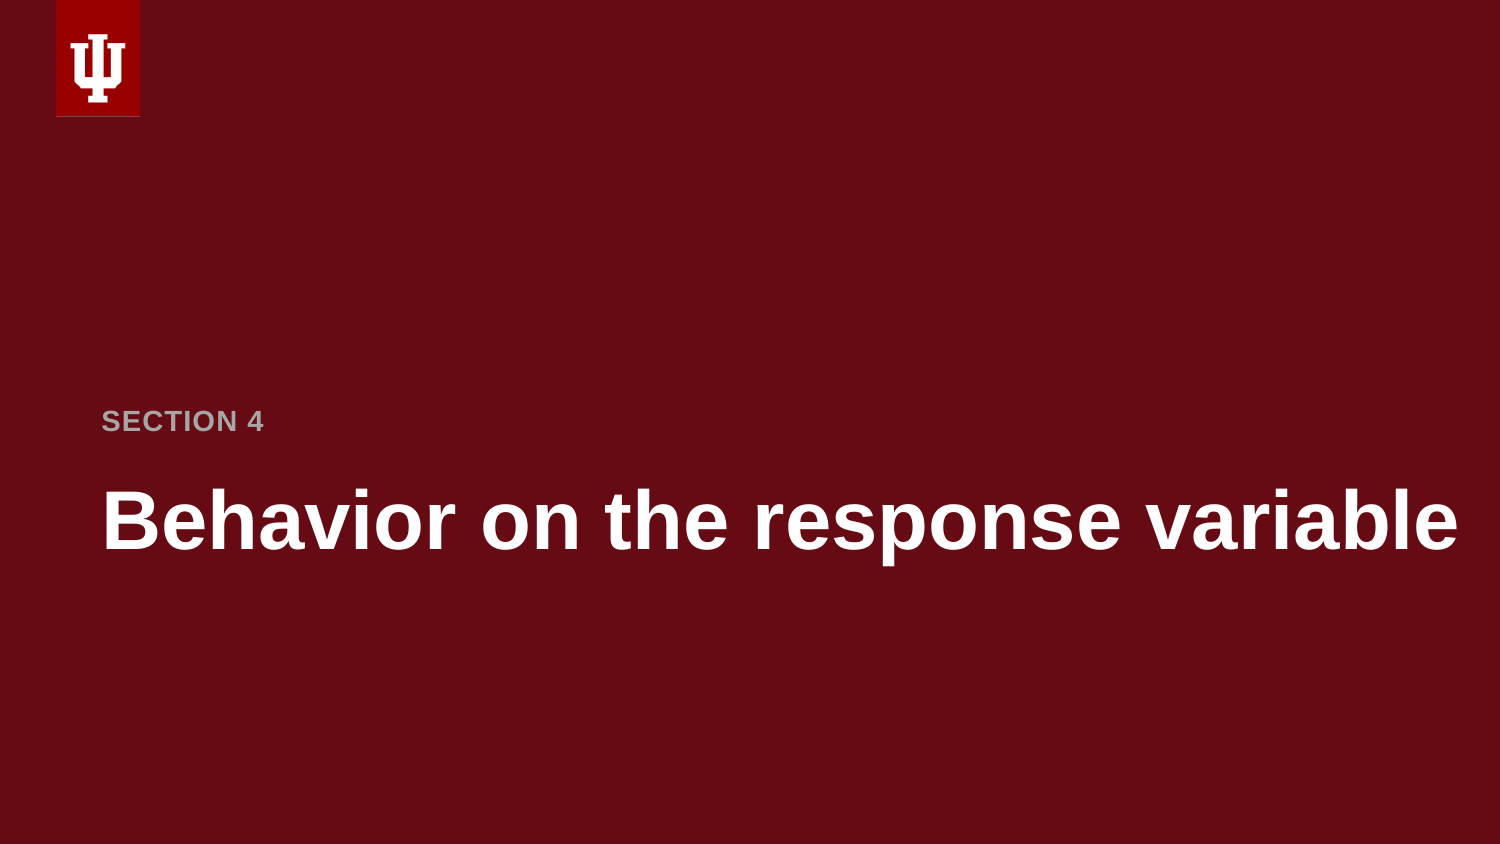

SECTION 4
# Behavior on the response variable